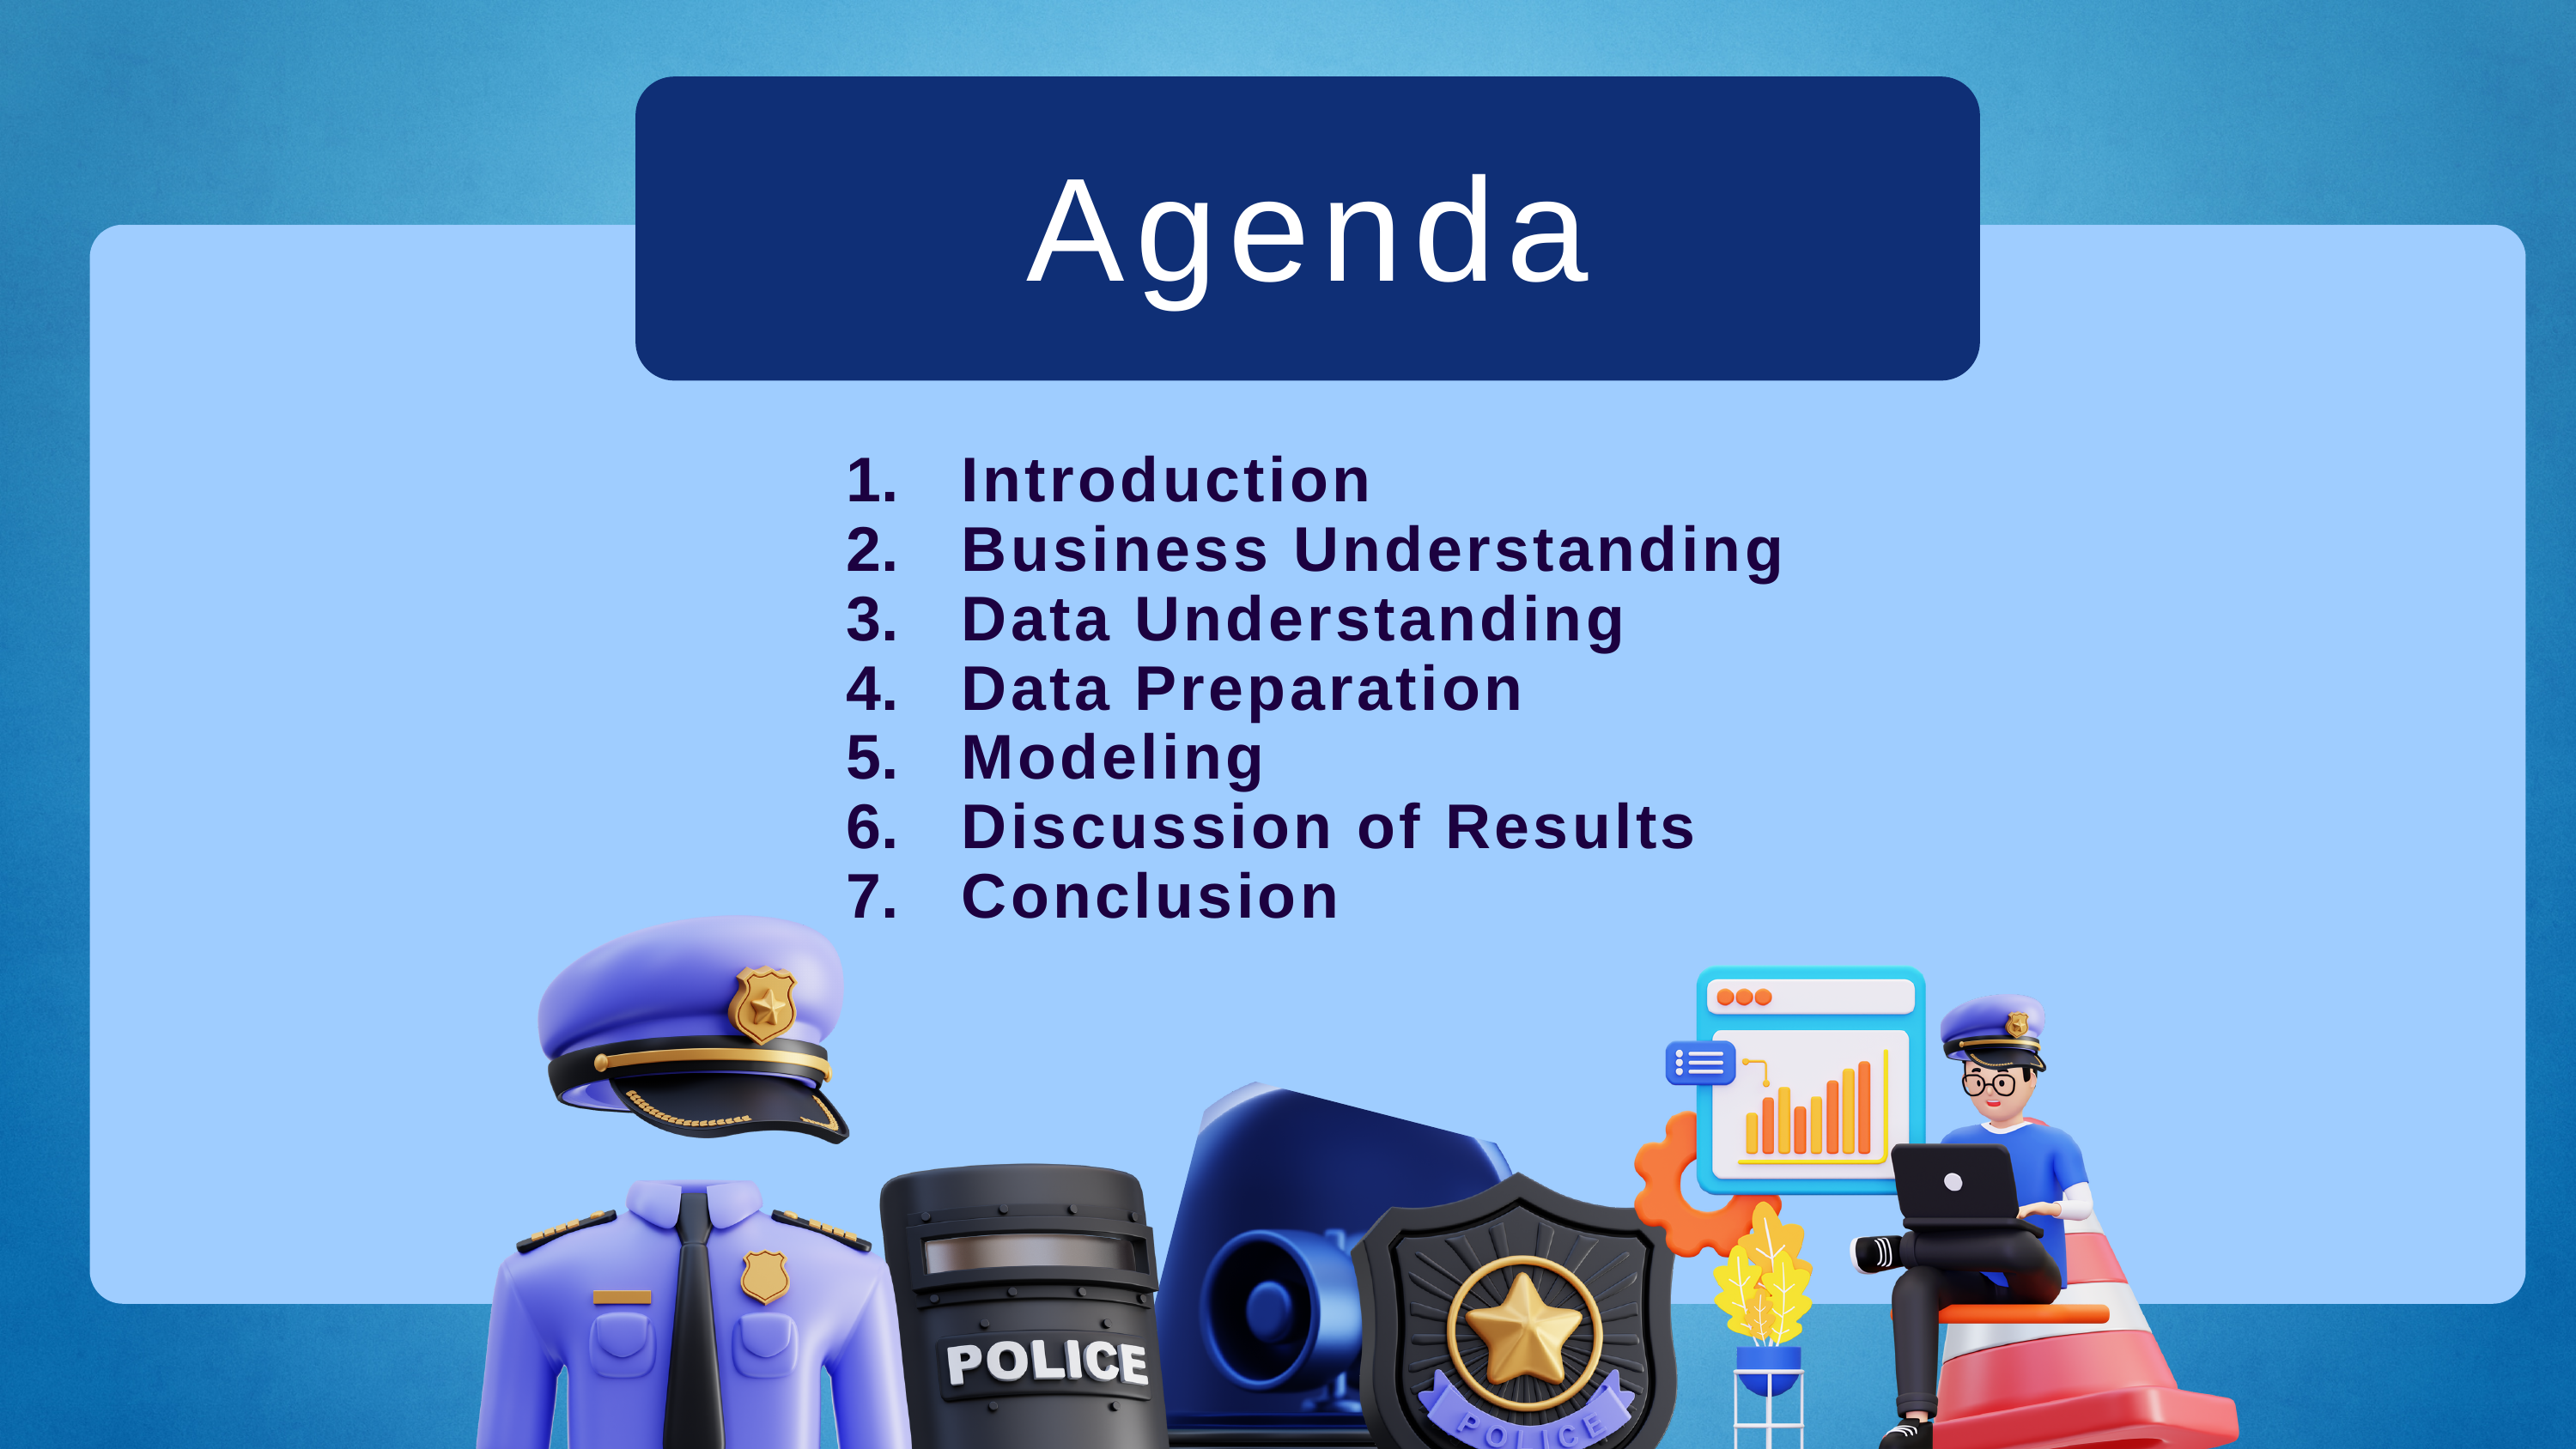

Agenda​

 Introduction​
 Business Understanding​
 Data Understanding​
 Data Preparation ​
 Modeling​
 Discussion of Results​
 Conclusion​
​